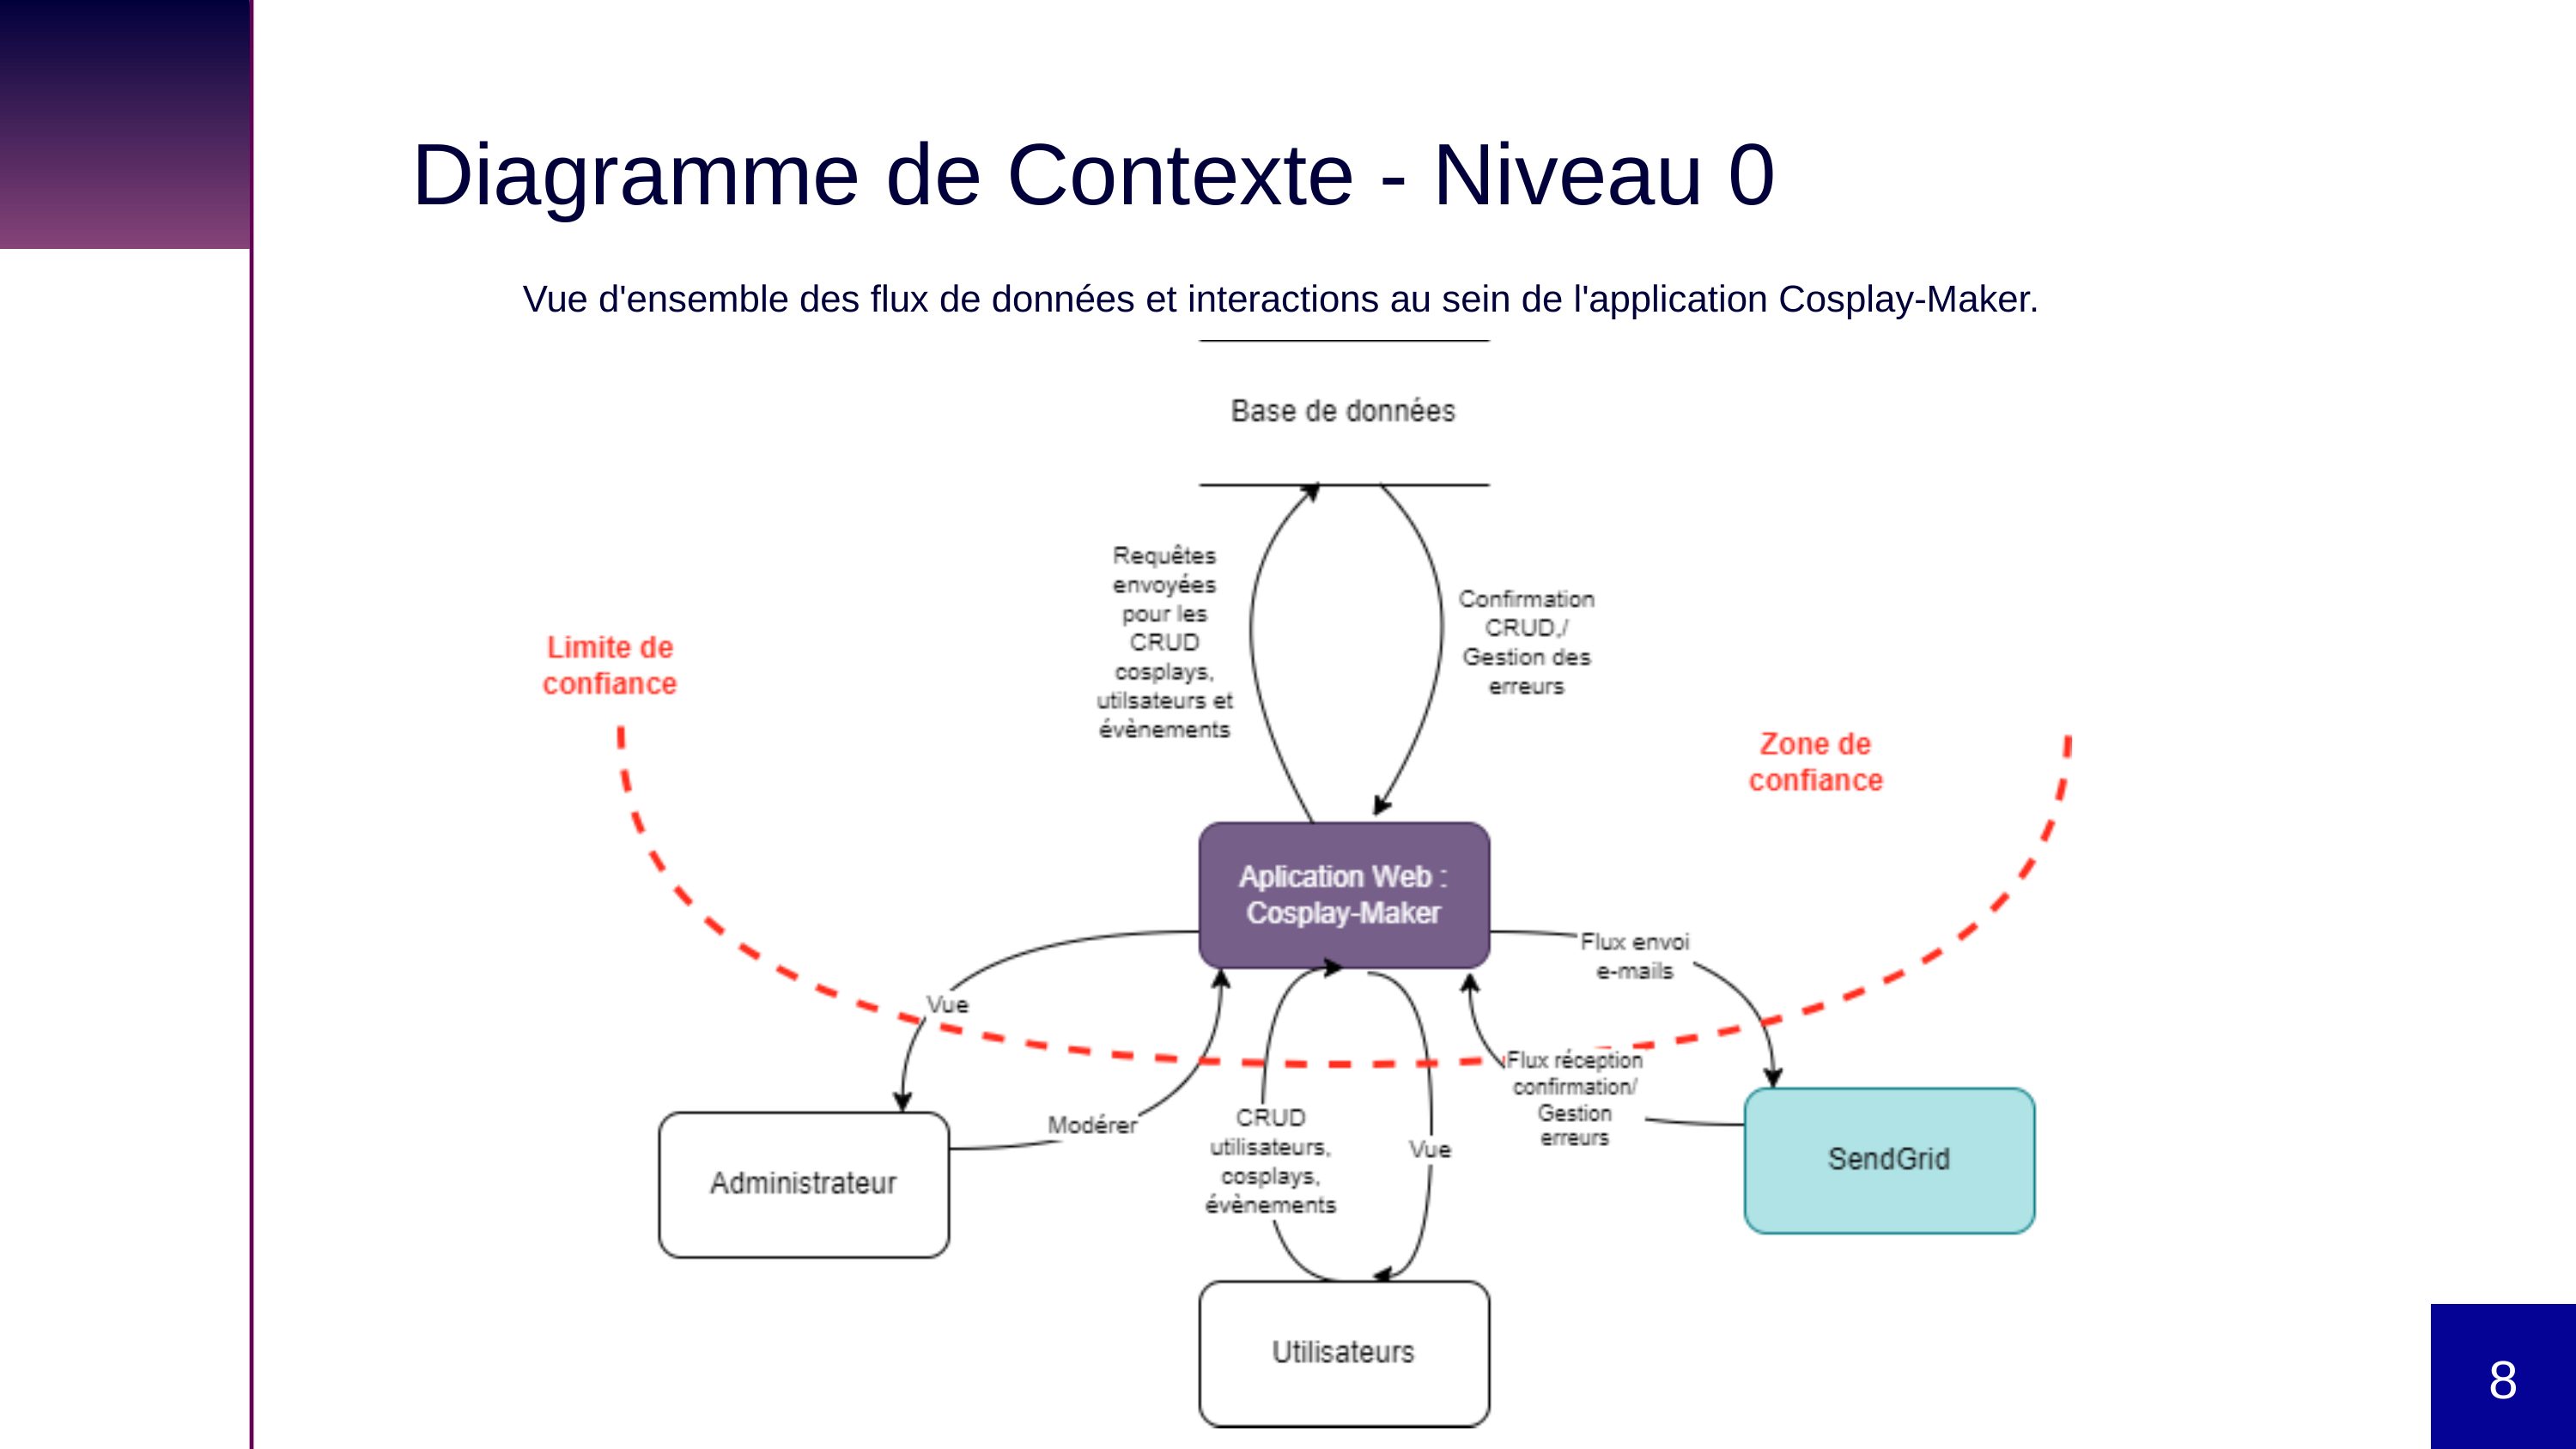

Diagramme de Contexte - Niveau 0
Vue d'ensemble des flux de données et interactions au sein de l'application Cosplay-Maker.

8